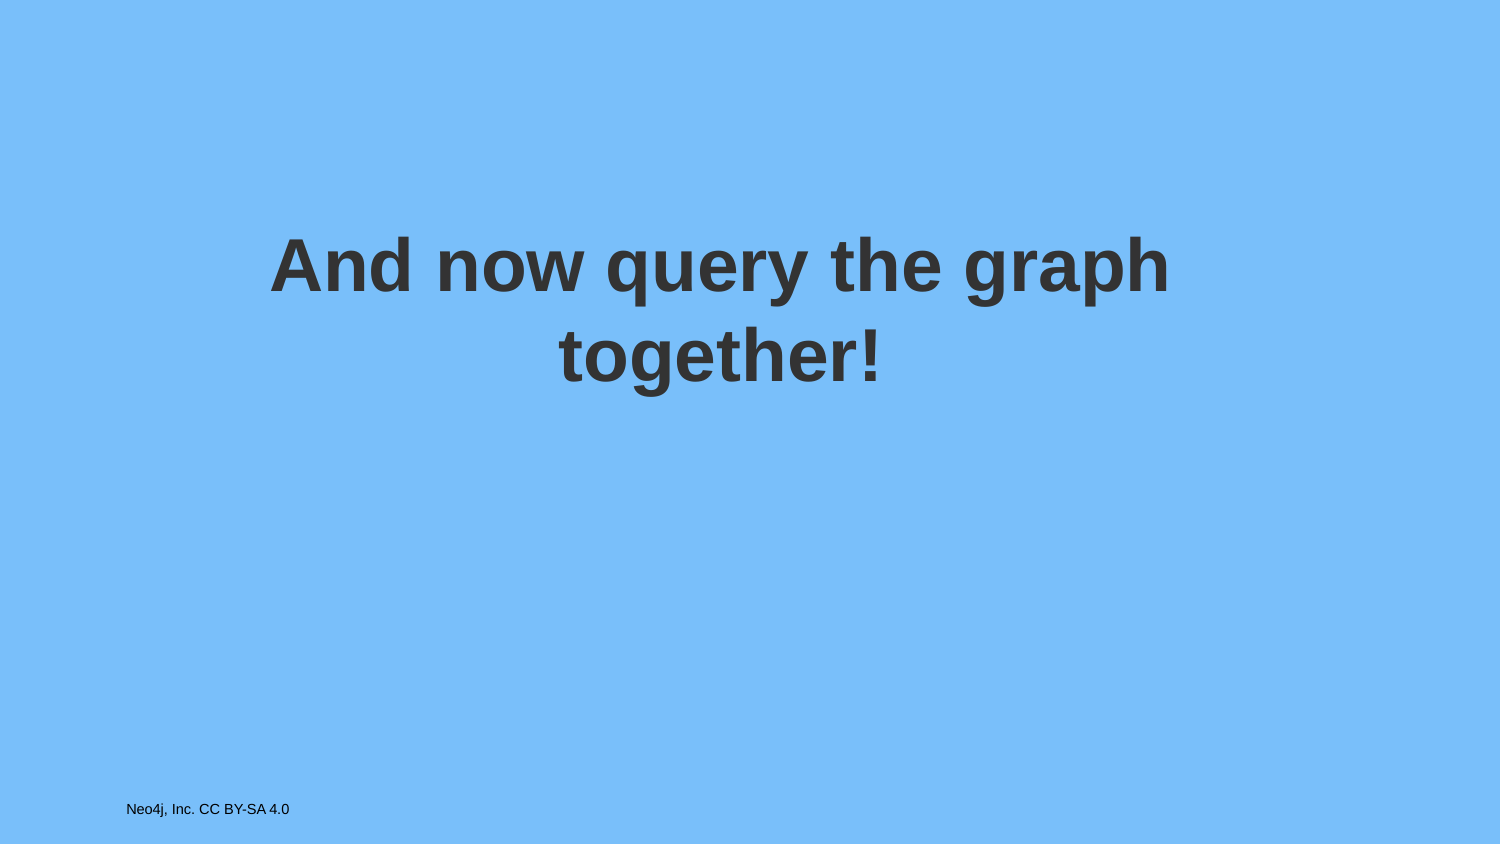

# And now query the graph together!